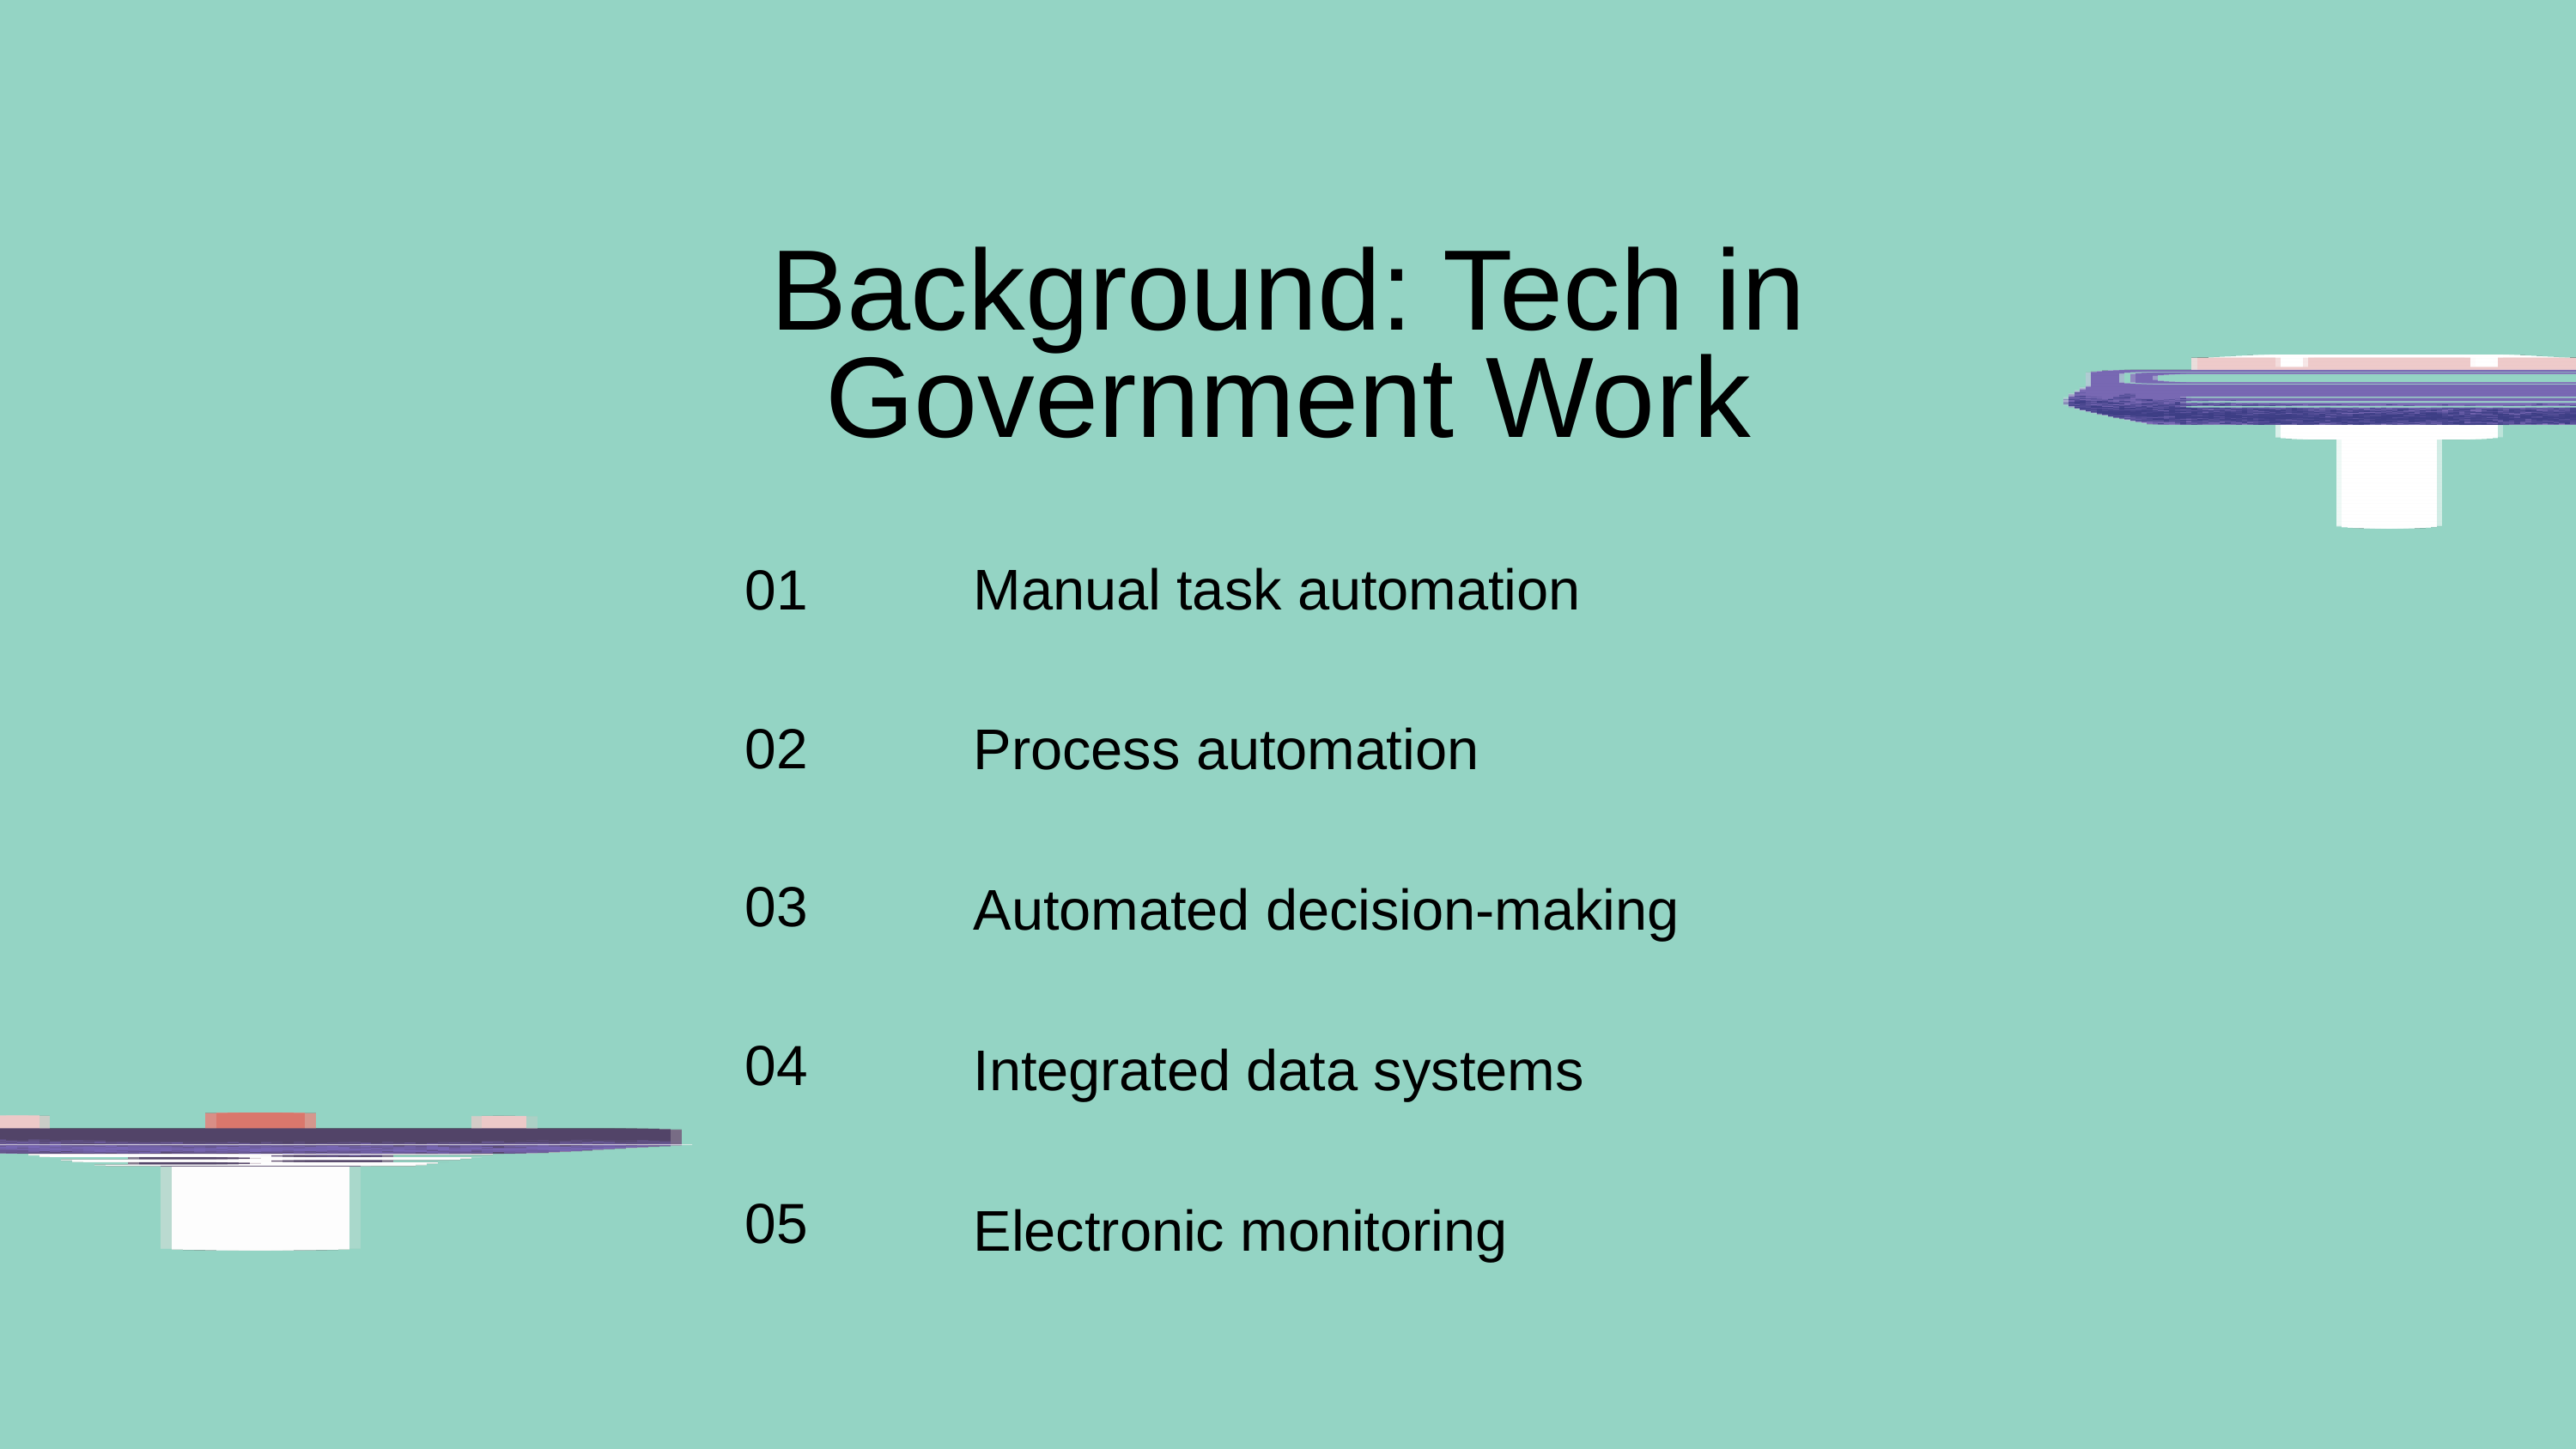

Background: Tech in Government Work
Manual task automation

Process automation

Automated decision-making

Integrated data systems

Electronic monitoring
01

02

03

04

05